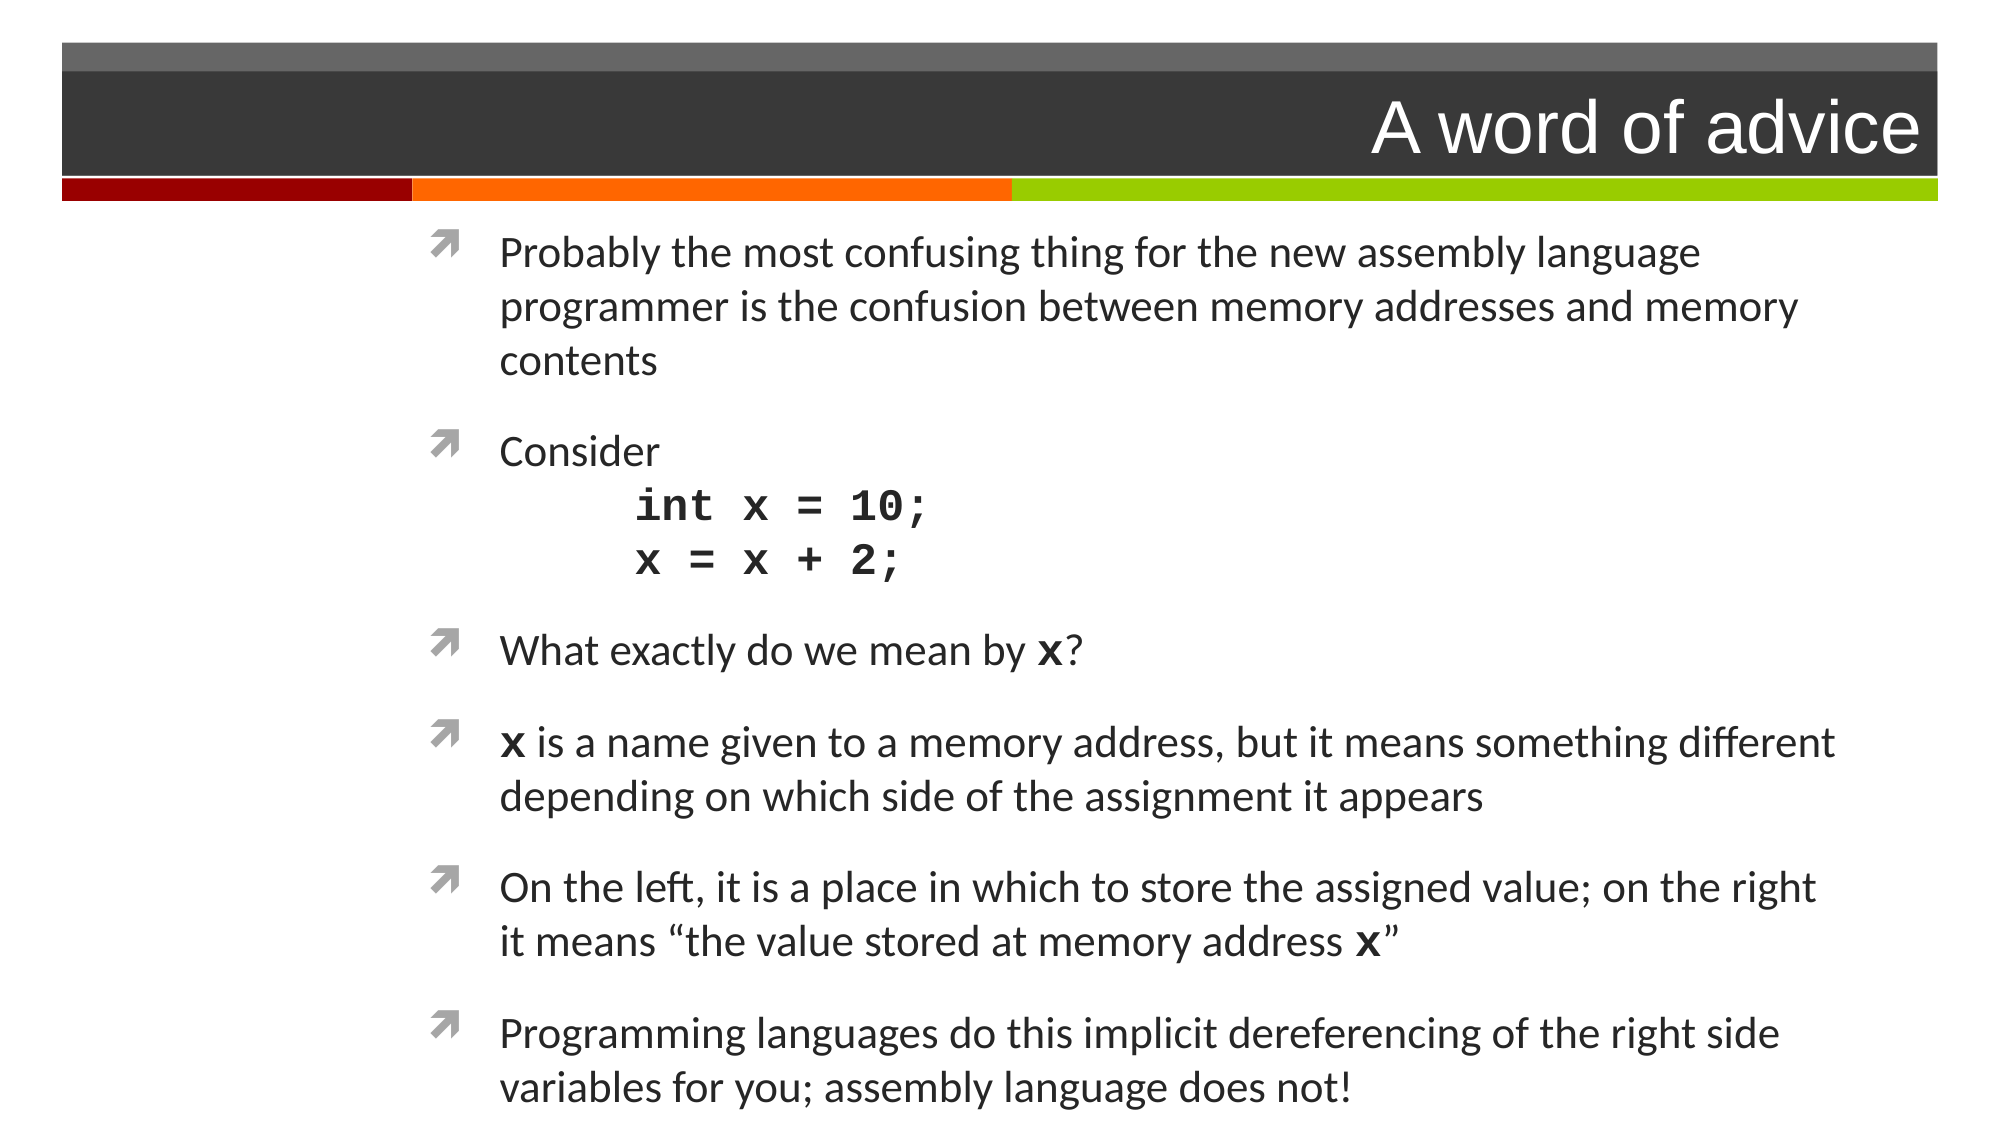

# A word of advice
Probably the most confusing thing for the new assembly language programmer is the confusion between memory addresses and memory contents
Consider
	int x = 10;
	x = x + 2;
What exactly do we mean by x?
x is a name given to a memory address, but it means something different depending on which side of the assignment it appears
On the left, it is a place in which to store the assigned value; on the right it means “the value stored at memory address x”
Programming languages do this implicit dereferencing of the right side variables for you; assembly language does not!